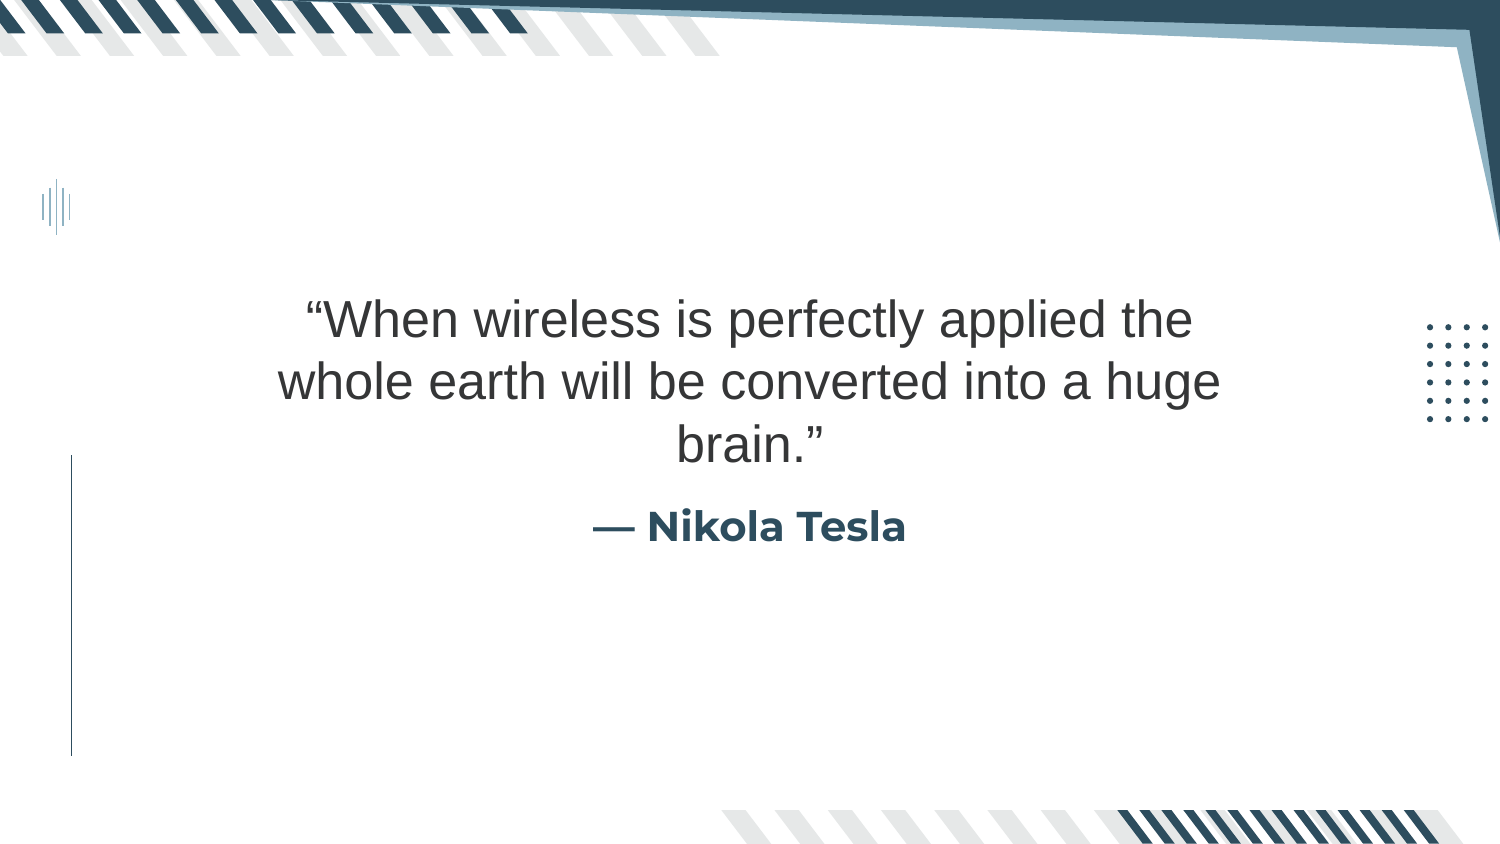

“When wireless is perfectly applied the whole earth will be converted into a huge brain.”
# — Nikola Tesla